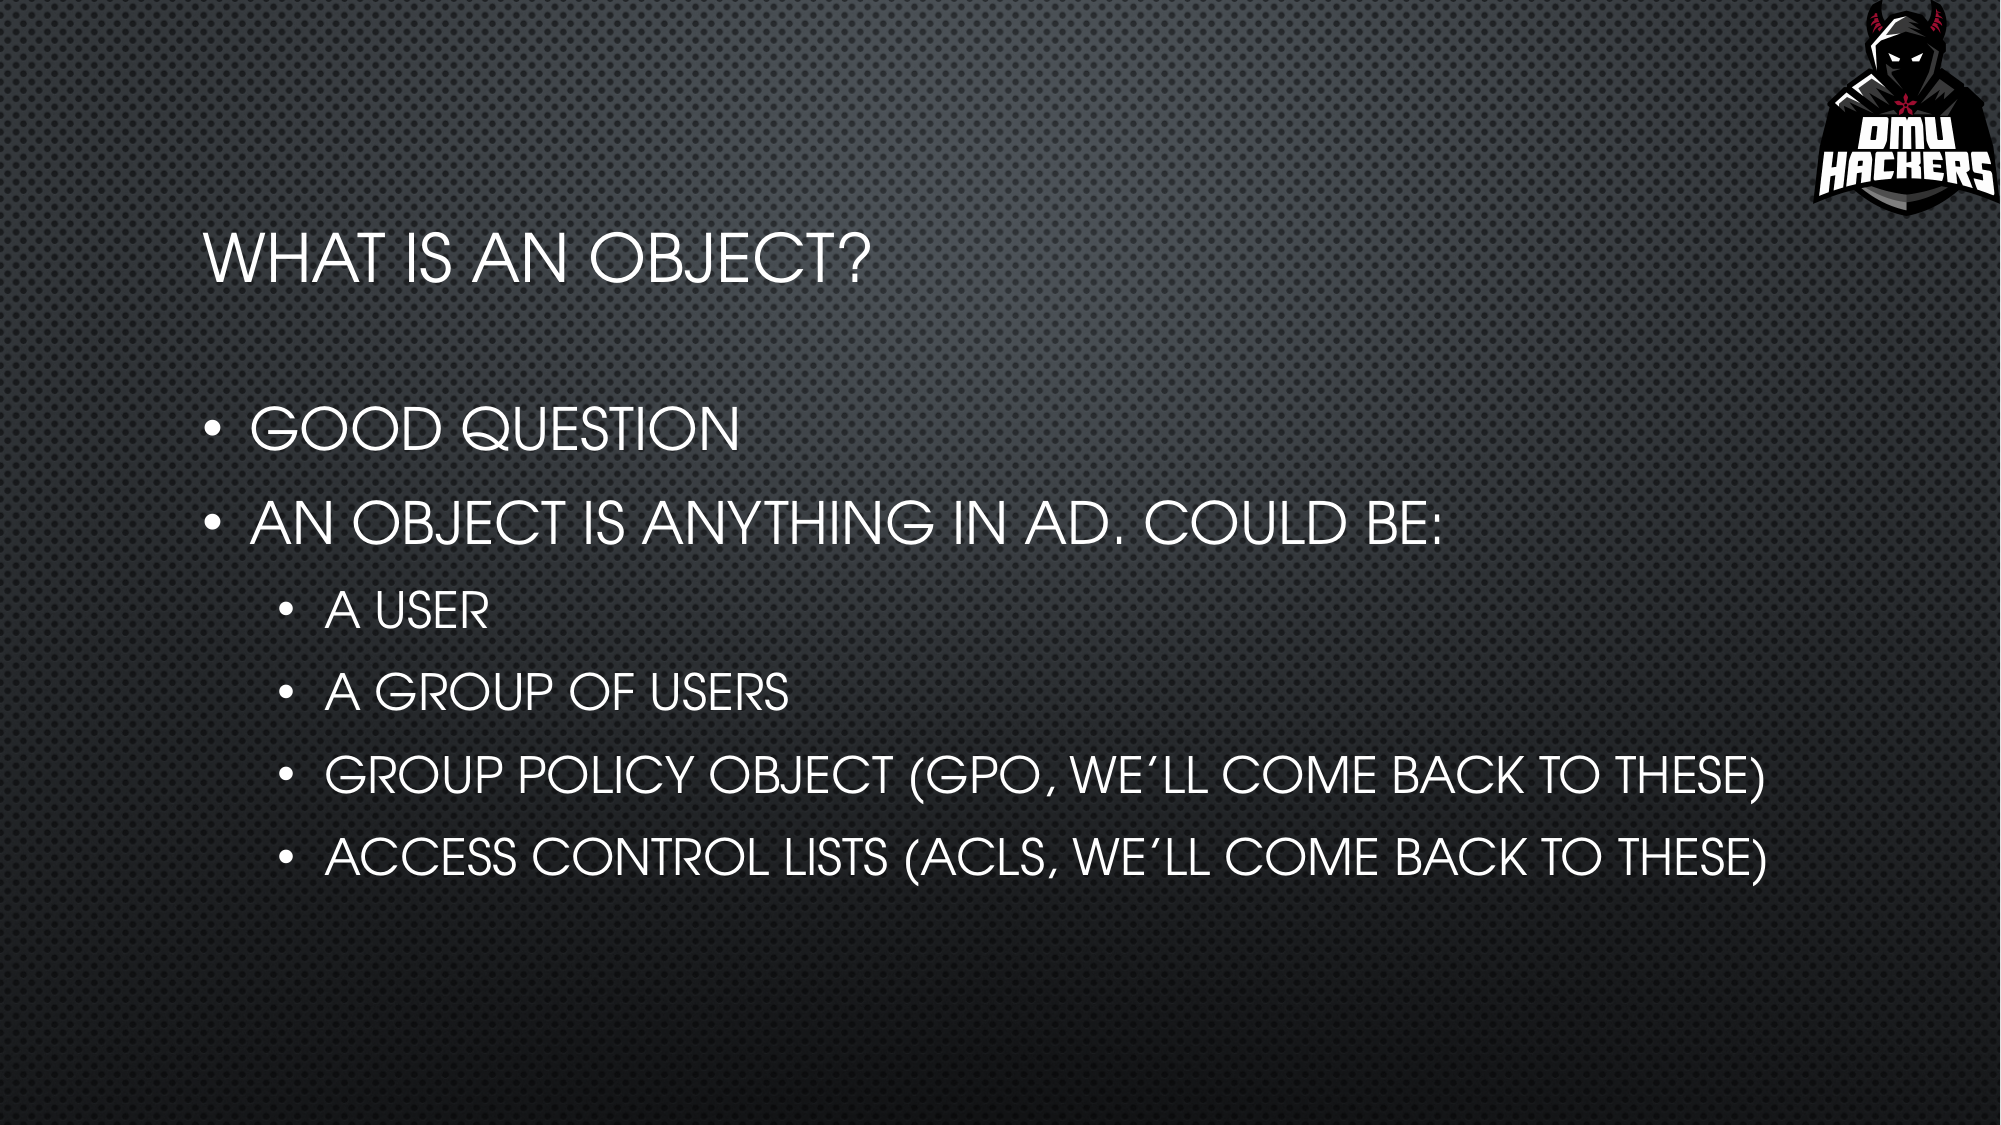

# WHAT IS AN OBJECT?
Good question
An object is anything in AD. Could be:
A user
A group of users
Group Policy Object (GPO, we’ll come back to these)
Access Control Lists (ACLs, We’ll come back to these)